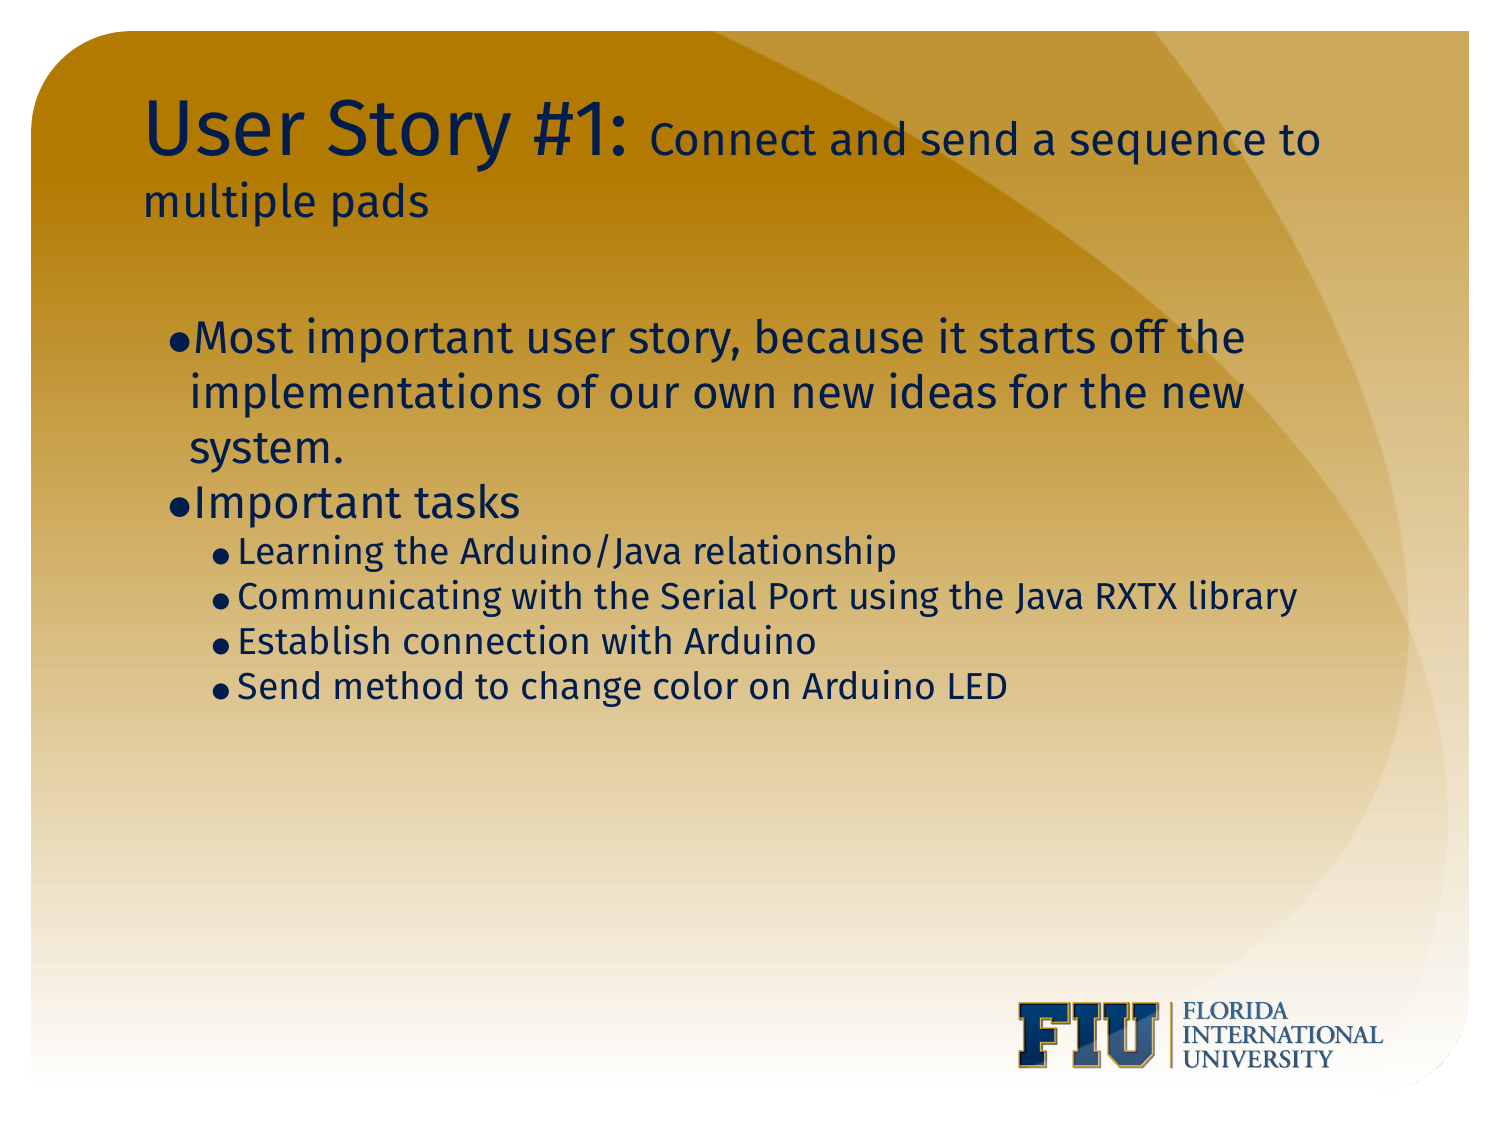

# User Story #1: Connect and send a sequence to multiple pads
Most important user story, because it starts off the implementations of our own new ideas for the new system.
Important tasks
Learning the Arduino/Java relationship
Communicating with the Serial Port using the Java RXTX library
Establish connection with Arduino
Send method to change color on Arduino LED